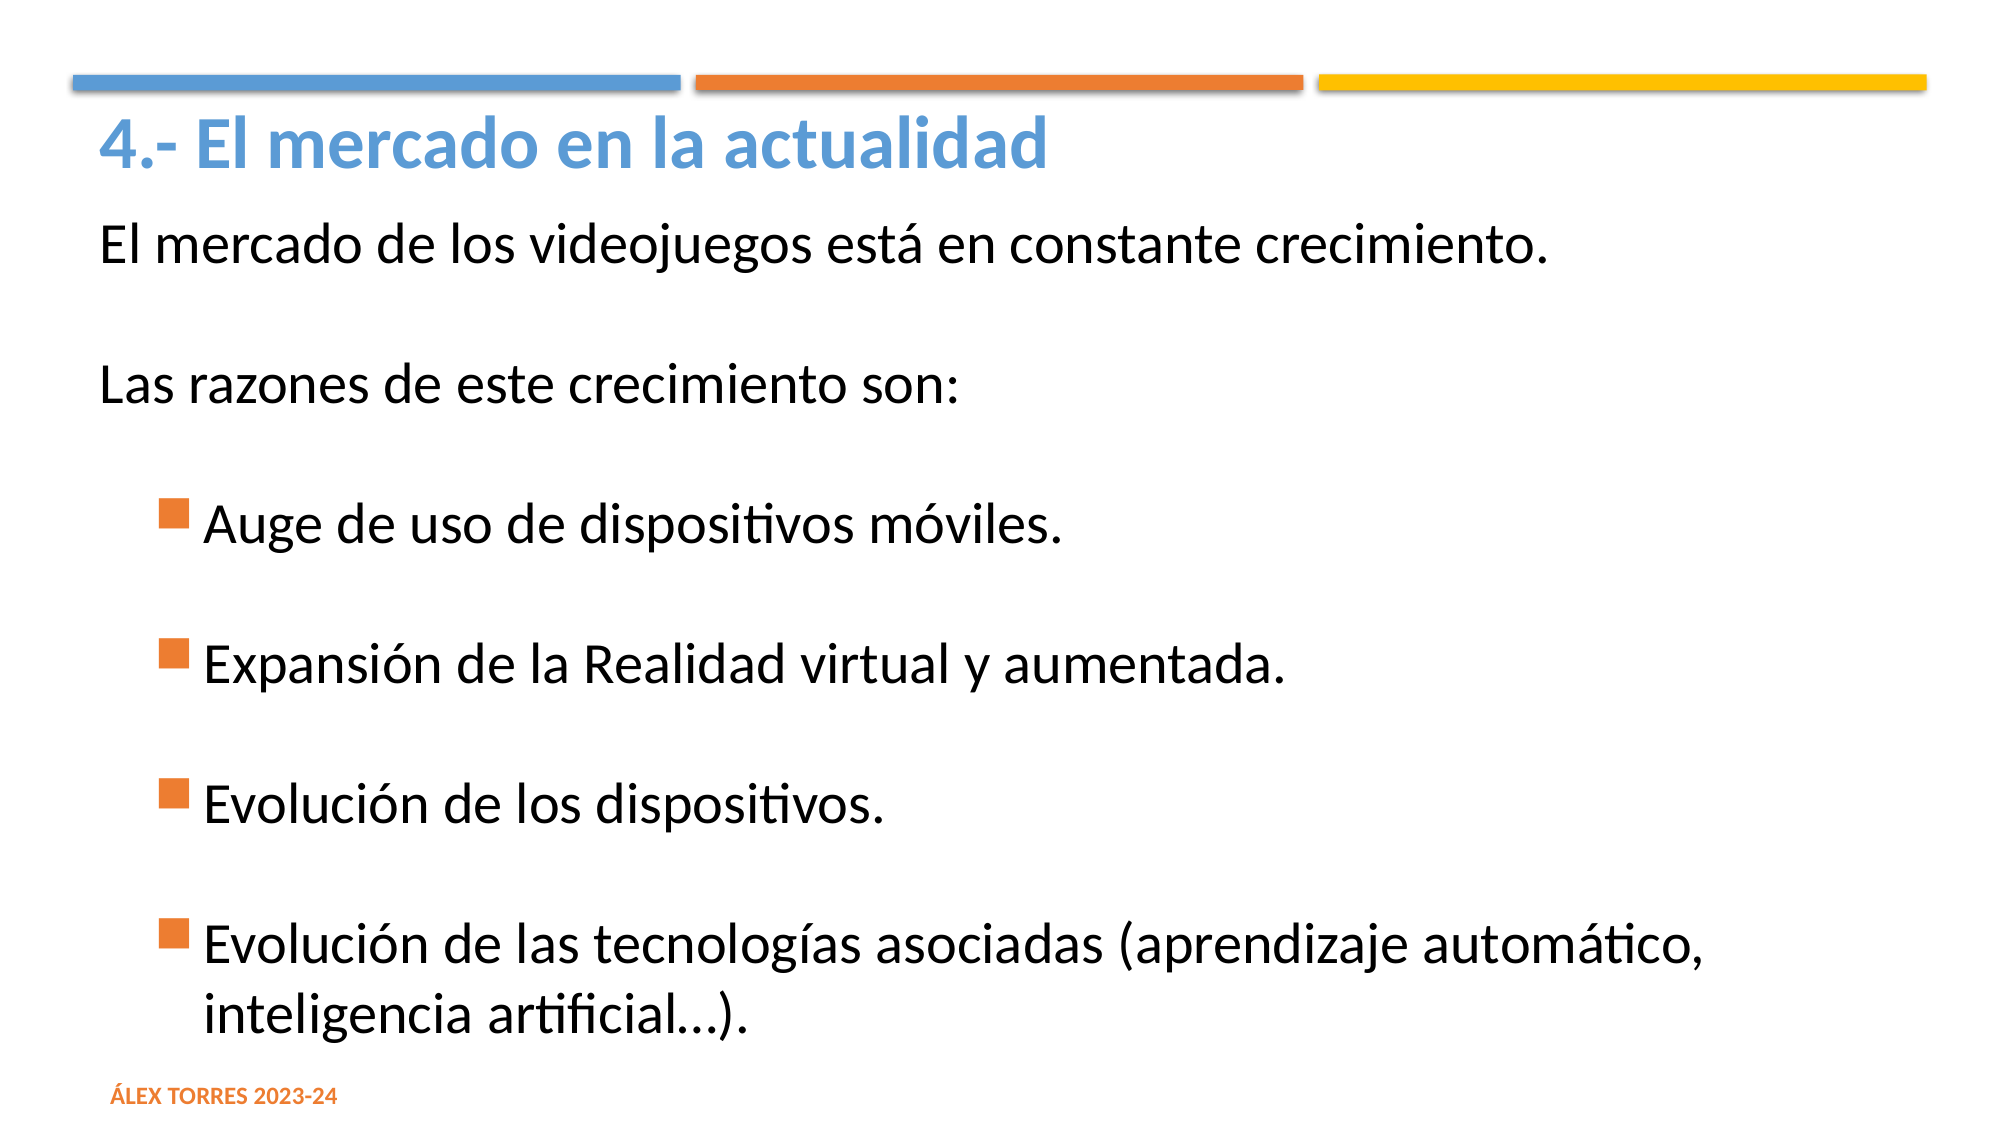

4.- El mercado en la actualidad
El mercado de los videojuegos está en constante crecimiento.

Las razones de este crecimiento son:

Auge de uso de dispositivos móviles.

Expansión de la Realidad virtual y aumentada.

Evolución de los dispositivos.

Evolución de las tecnologías asociadas (aprendizaje automático, inteligencia artificial…).